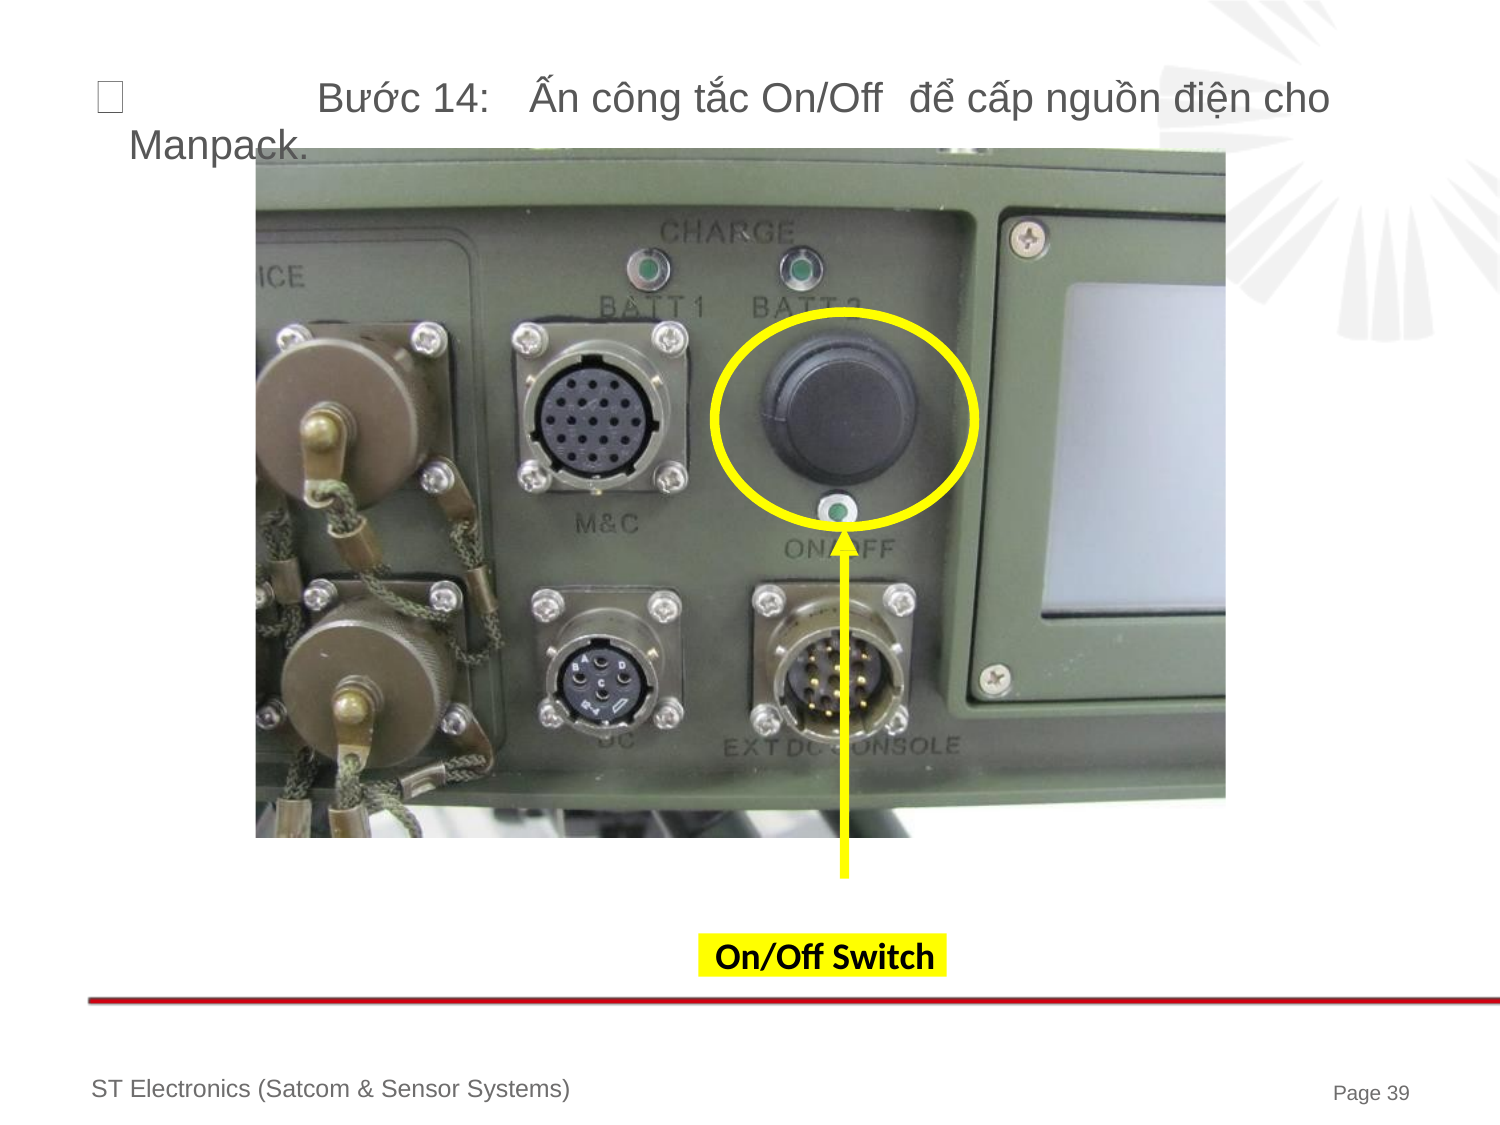

# Bước 14:

Ấn công tắc On/Off	để cấp nguồn điện cho
Manpack.

On/Off Switch
ST Electronics (Satcom & Sensor Systems)
Page 39